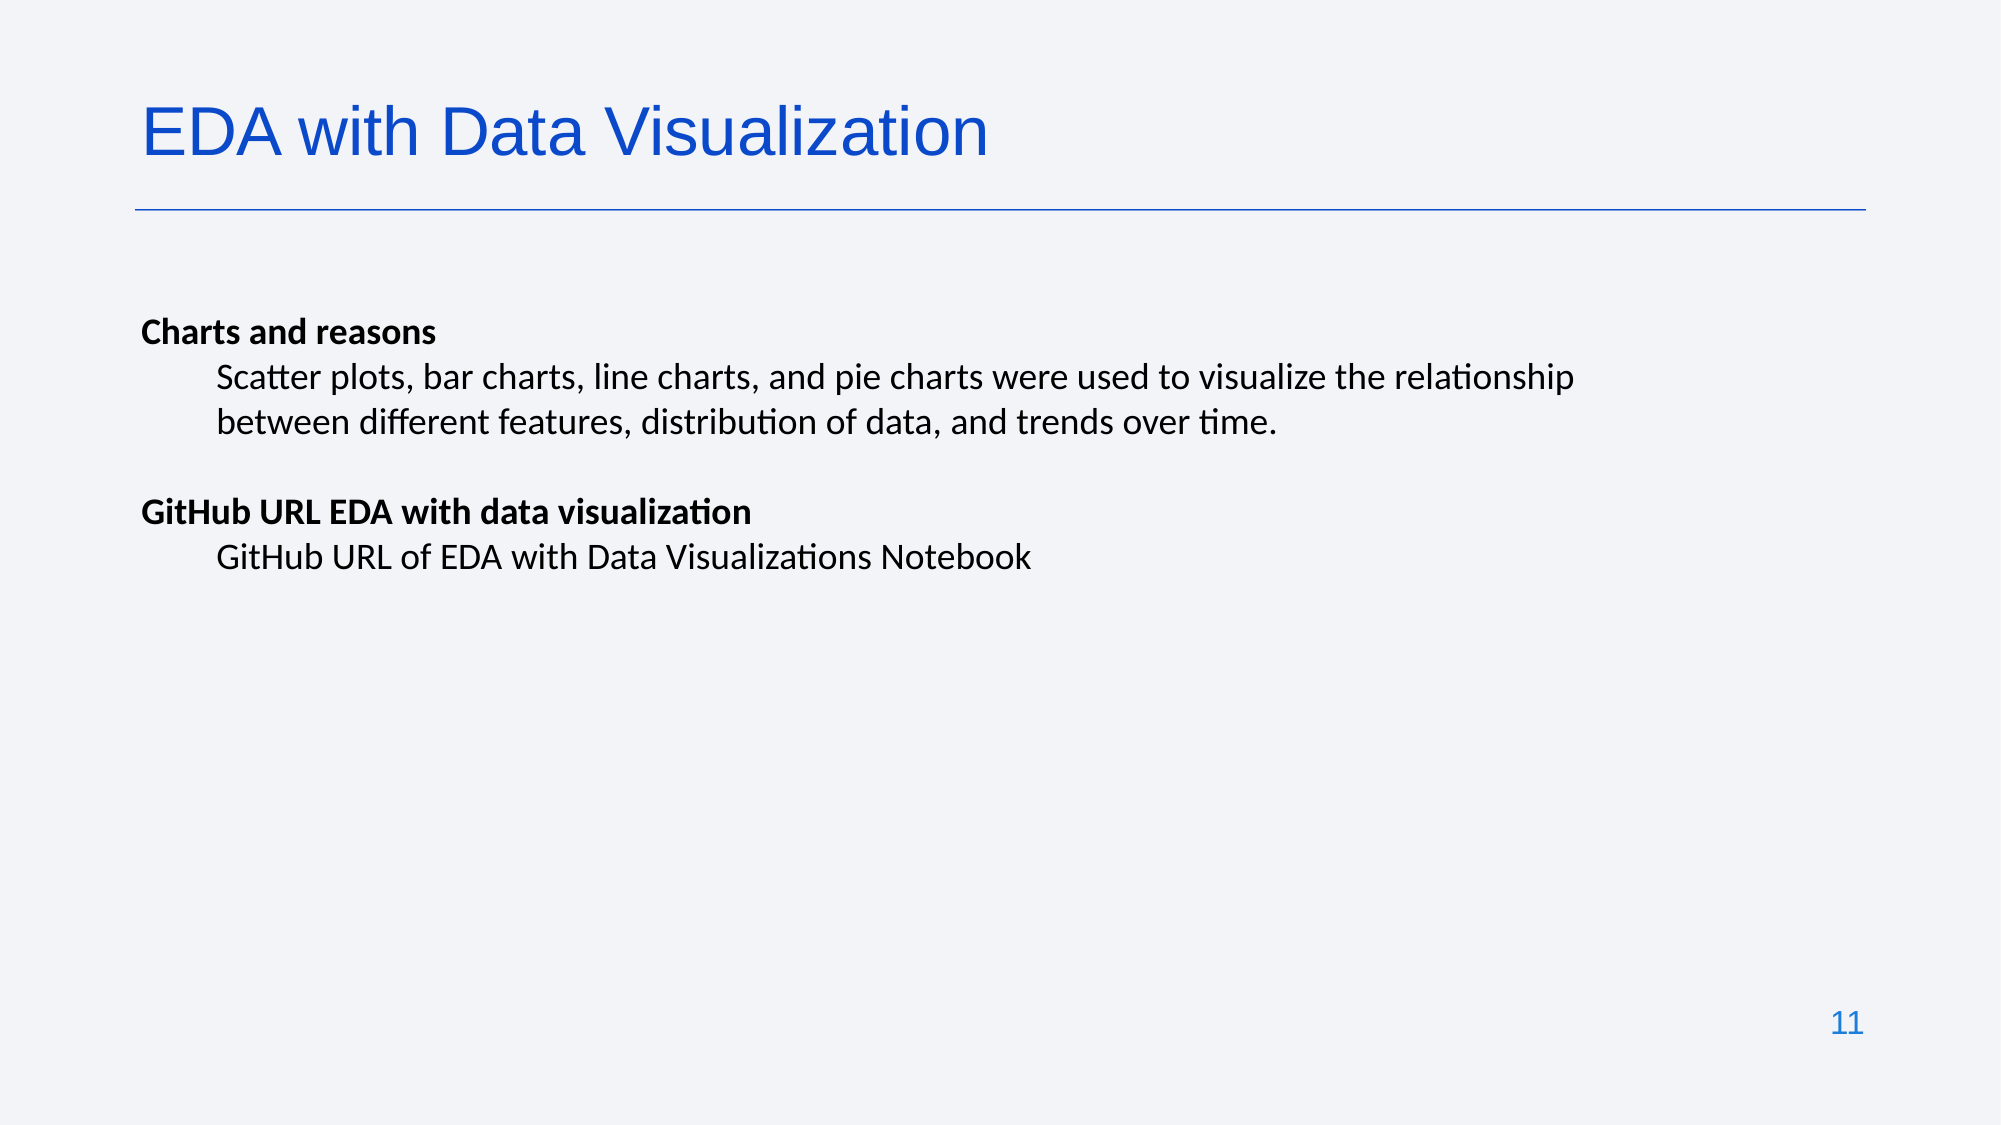

EDA with Data Visualization
Charts and reasons
Scatter plots, bar charts, line charts, and pie charts were used to visualize the relationship between different features, distribution of data, and trends over time.

GitHub URL EDA with data visualization
GitHub URL of EDA with Data Visualizations Notebook
11